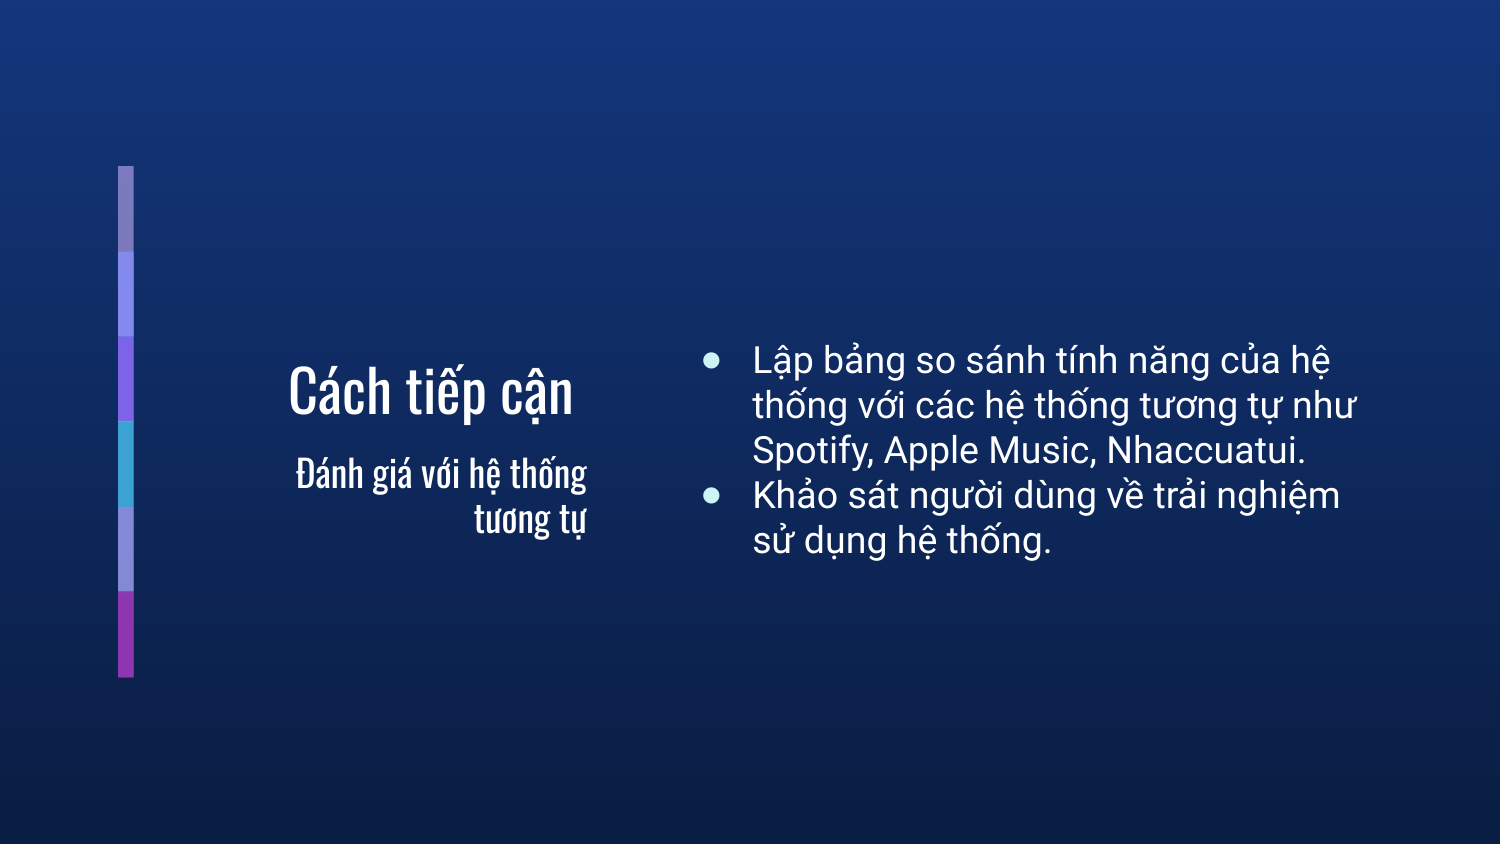

# Cách tiếp cận
Lập bảng so sánh tính năng của hệ thống với các hệ thống tương tự như Spotify, Apple Music, Nhaccuatui.
Khảo sát người dùng về trải nghiệm sử dụng hệ thống.
Đánh giá với hệ thống tương tự